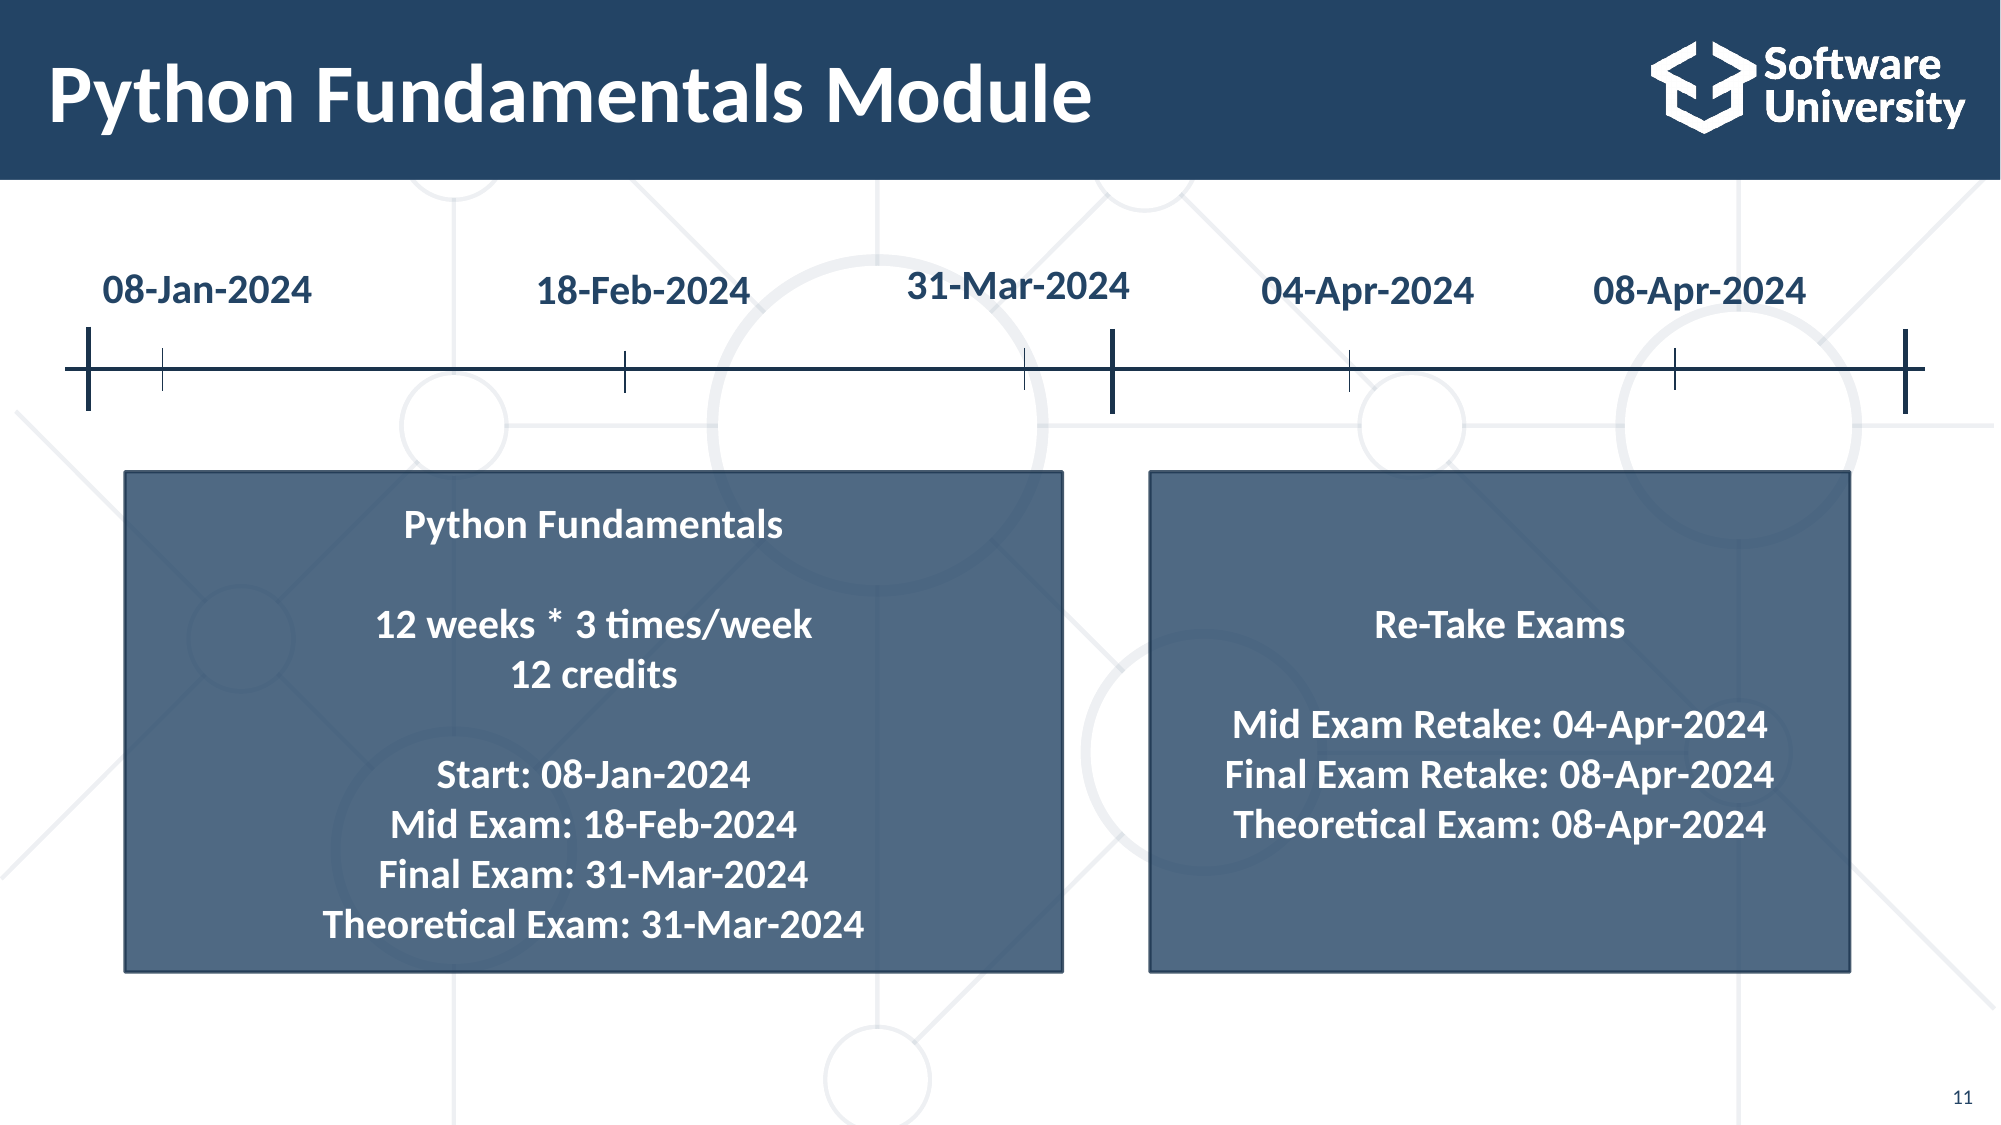

# Python Fundamentals Module
31-Mar-2024
08-Jan-2024
18-Feb-2024
04-Apr-2024
08-Apr-2024
Python Fundamentals

12 weeks * 3 times/week
12 credits

Start: 08-Jan-2024
Mid Exam: 18-Feb-2024
Final Exam: 31-Mar-2024
Theoretical Exam: 31-Mar-2024
Re-Take Exams

Mid Exam Retake: 04-Apr-2024
Final Exam Retake: 08-Apr-2024
Theoretical Exam: 08-Apr-2024
11